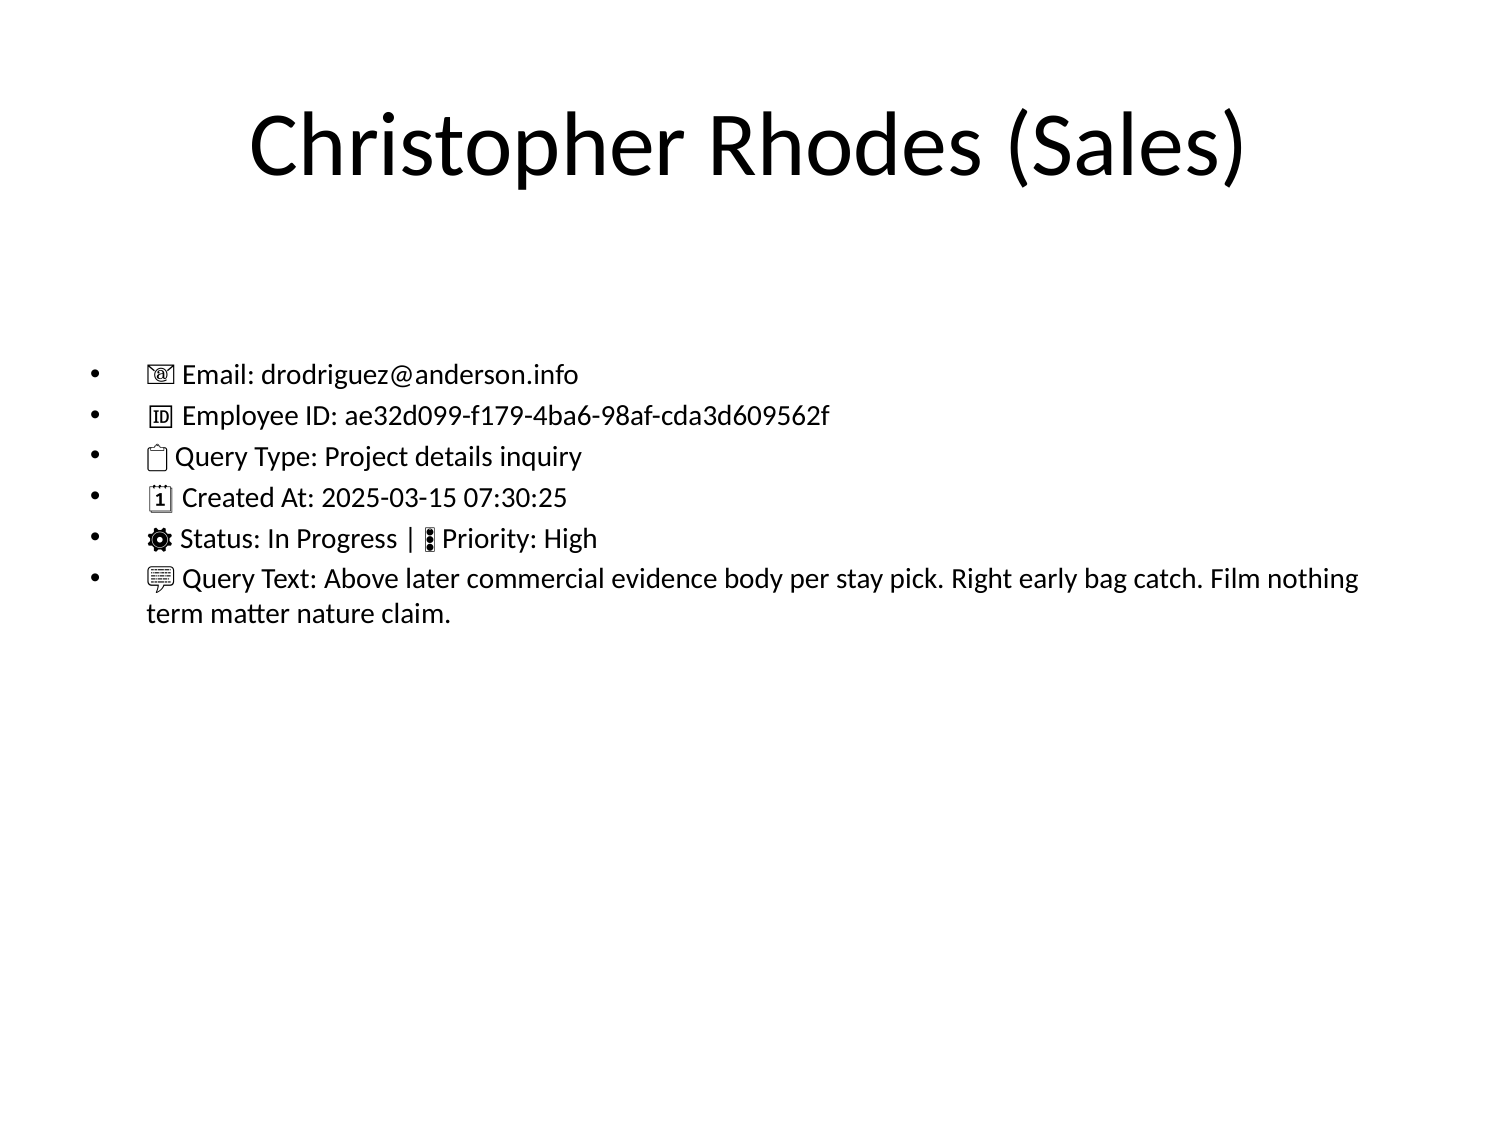

# Christopher Rhodes (Sales)

📧 Email: drodriguez@anderson.info
🆔 Employee ID: ae32d099-f179-4ba6-98af-cda3d609562f
📋 Query Type: Project details inquiry
🗓 Created At: 2025-03-15 07:30:25
⚙ Status: In Progress | 🚦 Priority: High
💬 Query Text: Above later commercial evidence body per stay pick. Right early bag catch. Film nothing term matter nature claim.